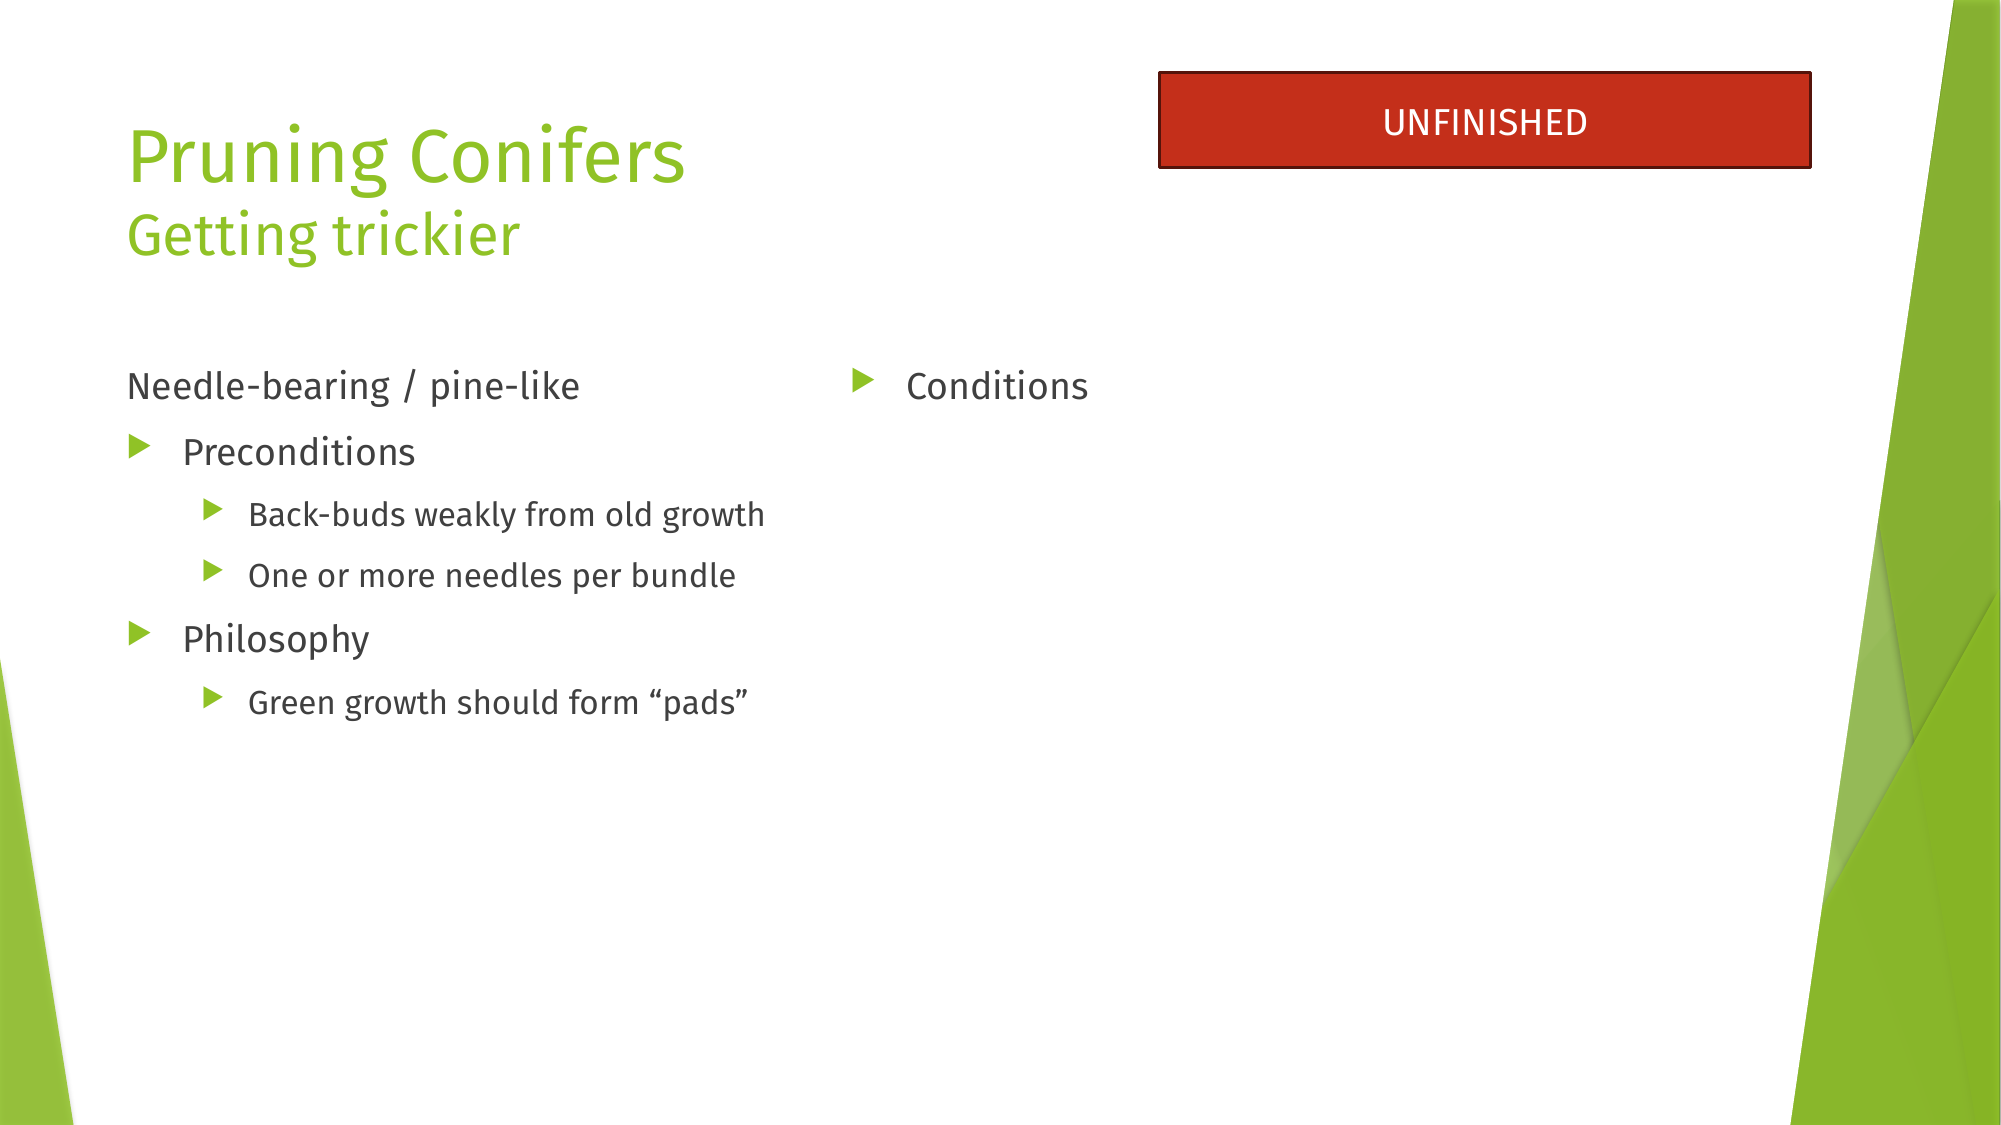

UNFINISHED
# Pruning Conifers Getting trickier
Needle-bearing / pine-like
Preconditions
Back-buds weakly from old growth
One or more needles per bundle
Philosophy
Green growth should form “pads”
Conditions